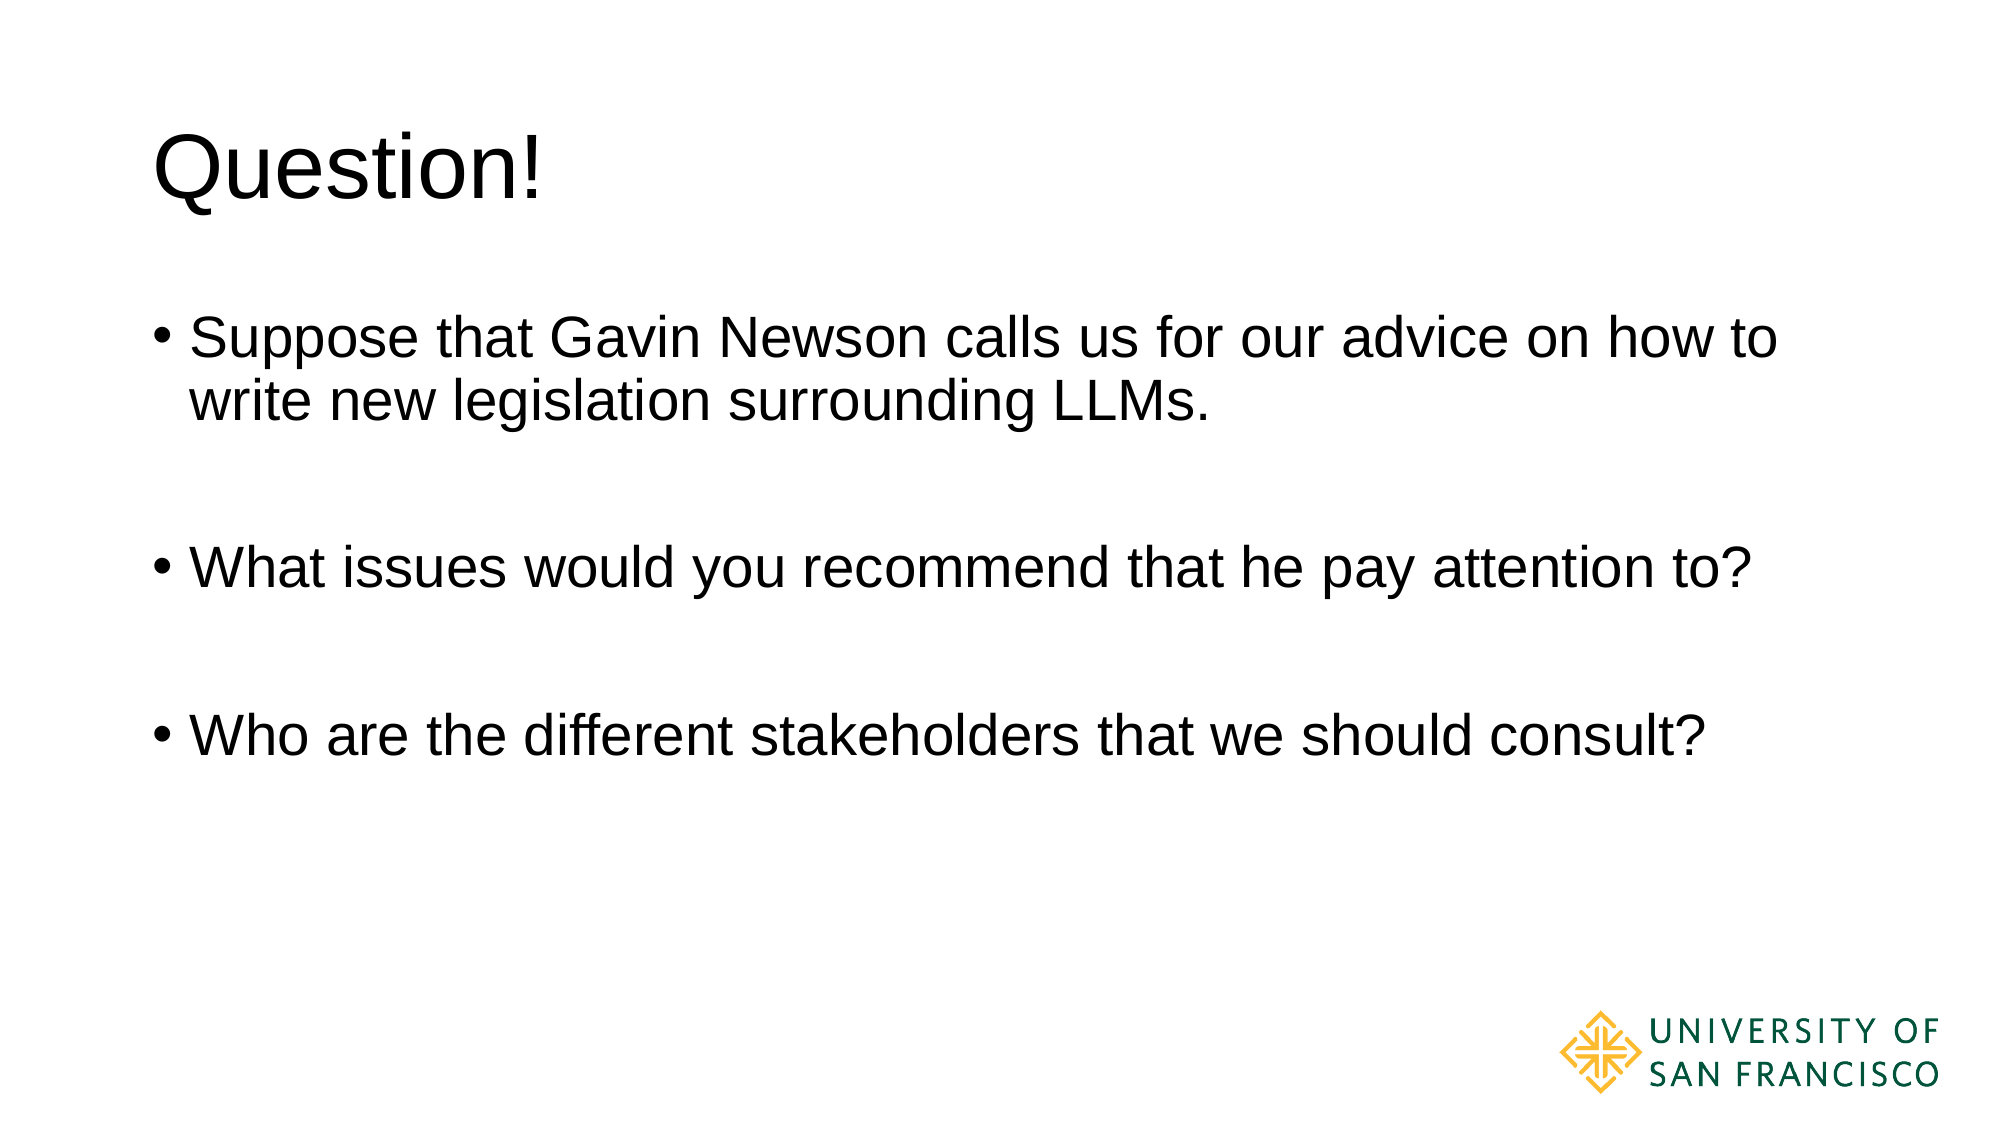

# Question!
Suppose that Gavin Newson calls us for our advice on how to write new legislation surrounding LLMs.

What issues would you recommend that he pay attention to?

Who are the different stakeholders that we should consult?